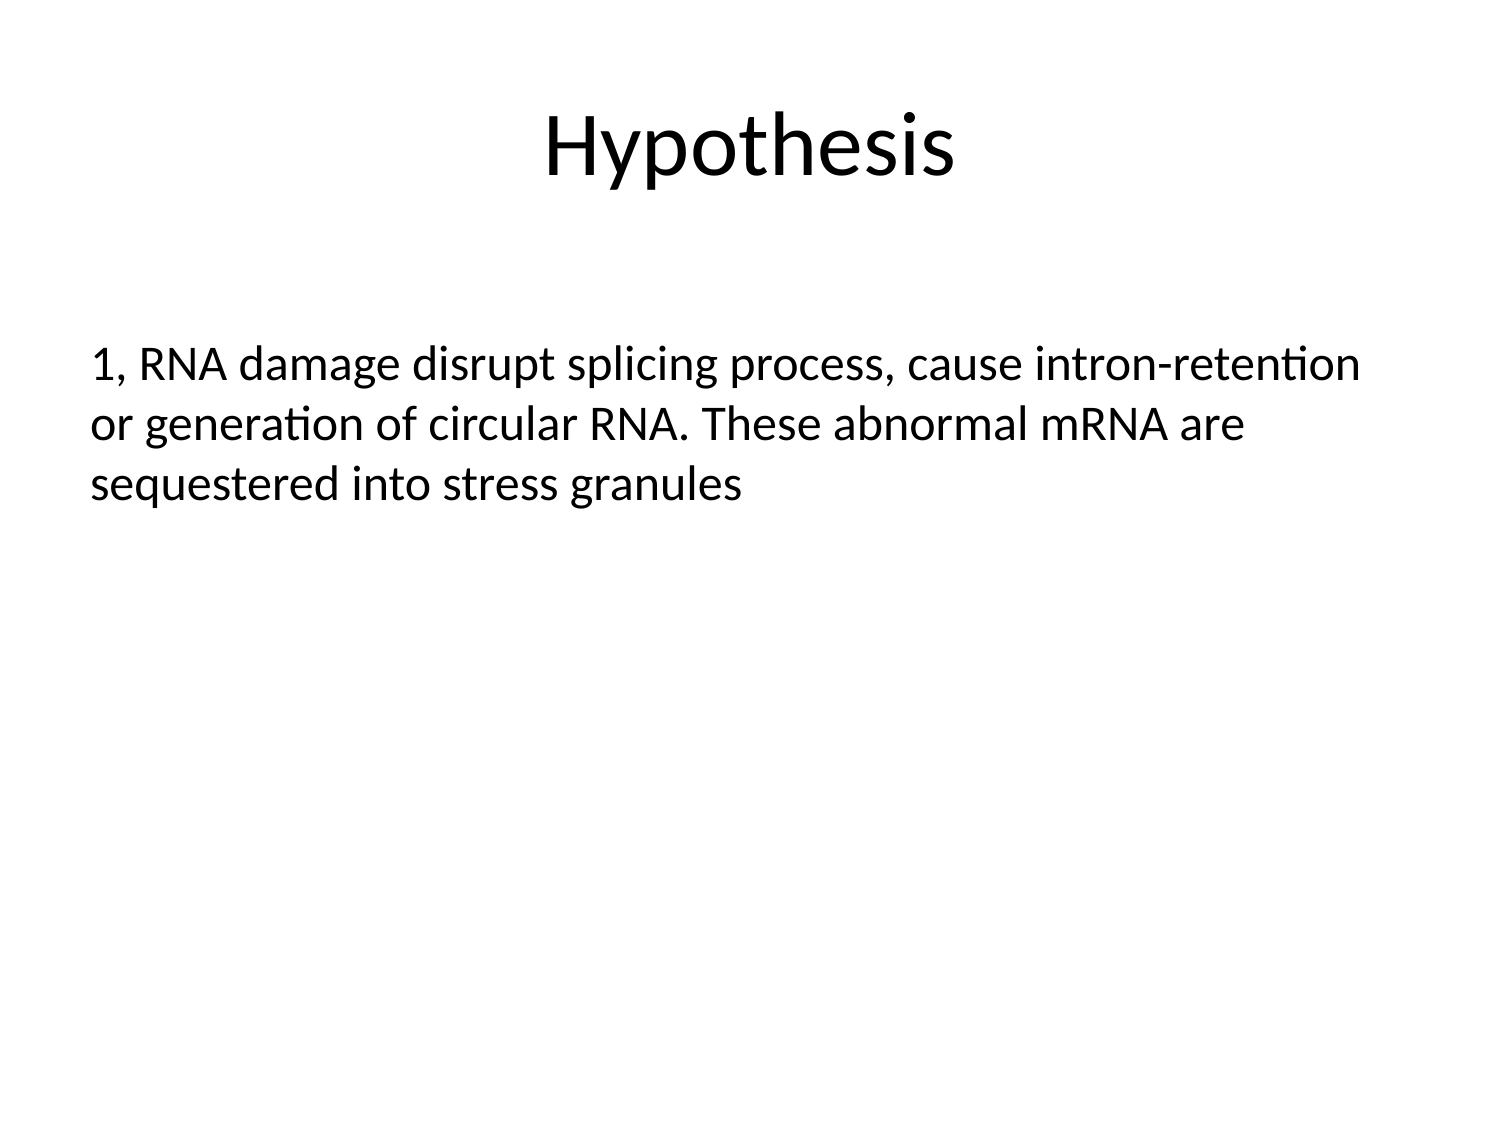

# Hypothesis
1, RNA damage disrupt splicing process, cause intron-retention or generation of circular RNA. These abnormal mRNA are sequestered into stress granules